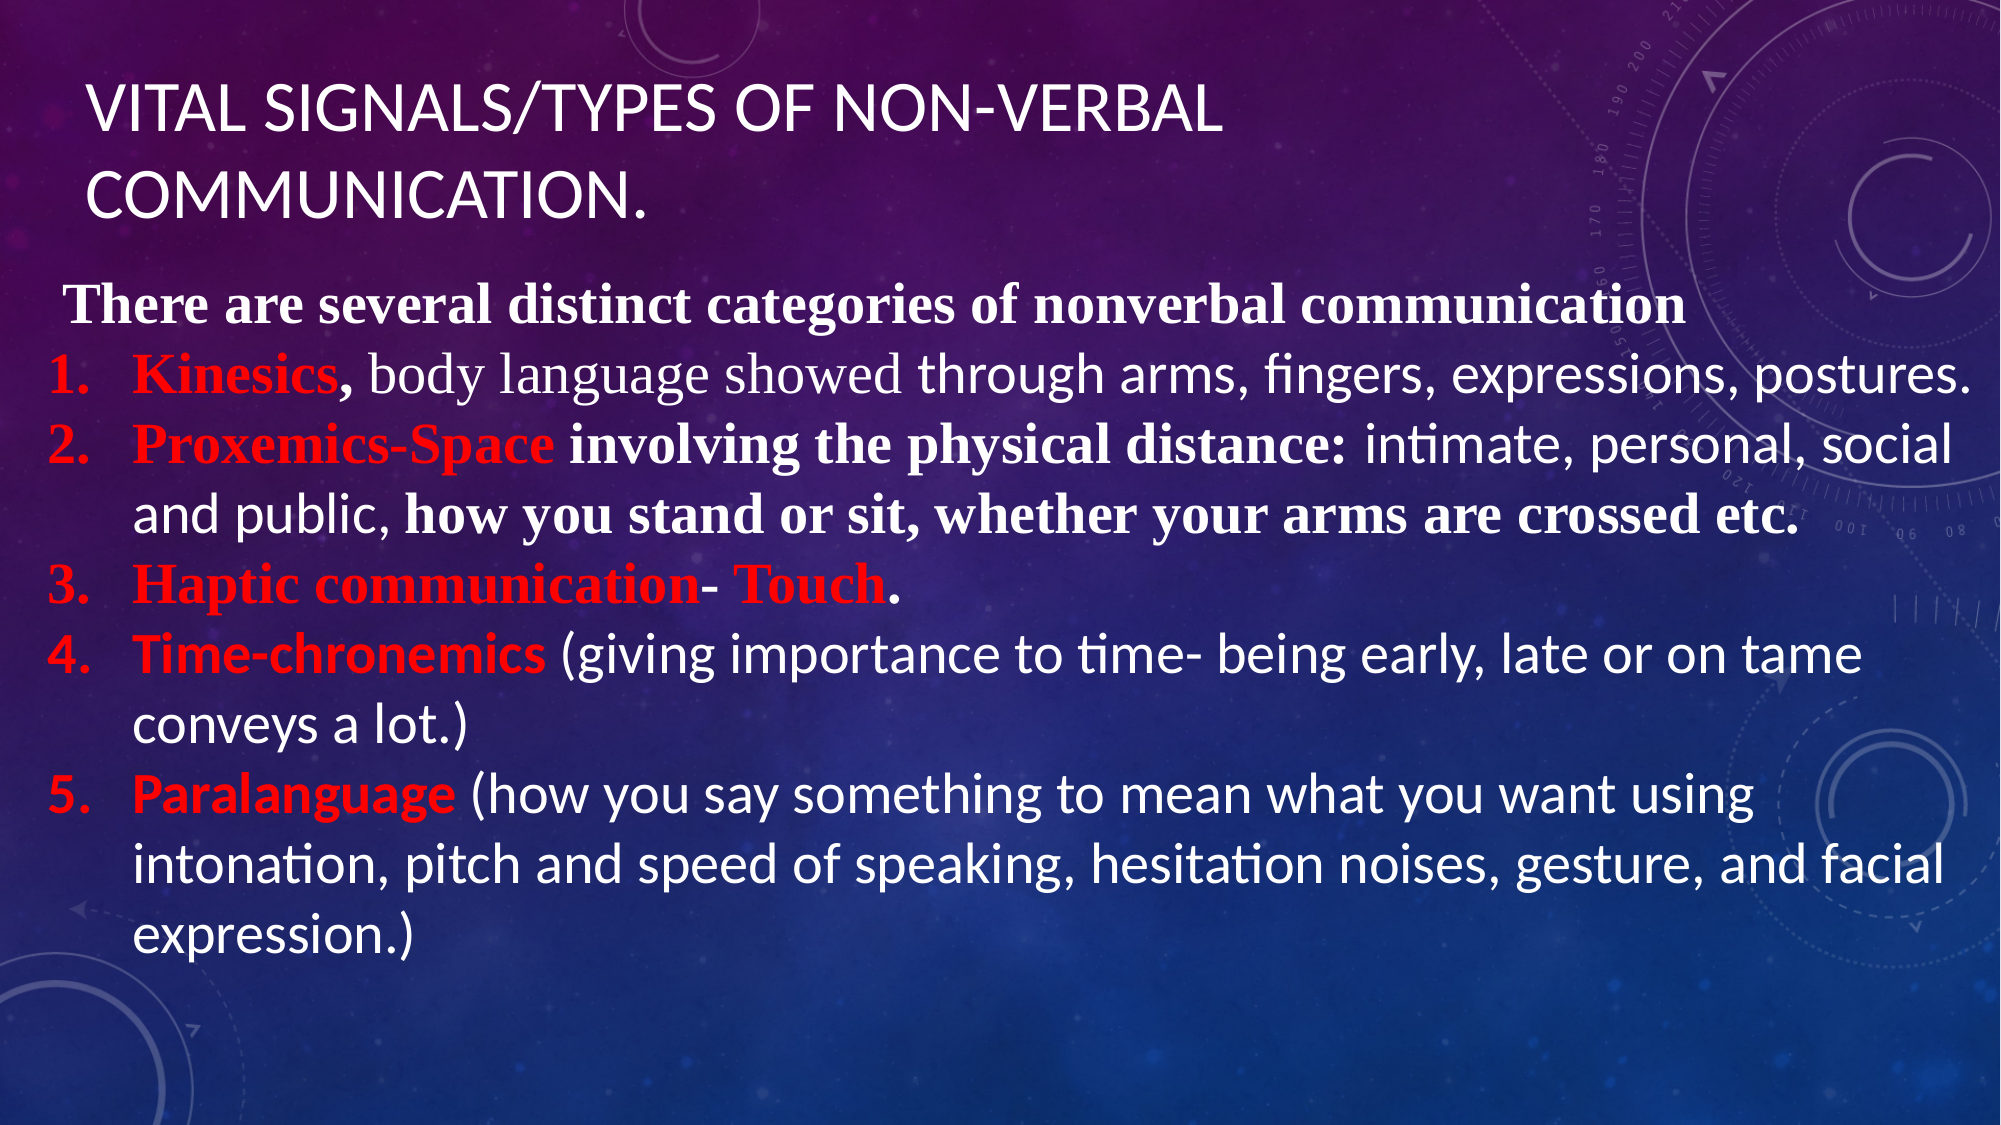

# Vital signals/types of non-verbal communication.
 There are several distinct categories of nonverbal communication
Kinesics, body language showed through arms, fingers, expressions, postures.
Proxemics-Space involving the physical distance: intimate, personal, social and public, how you stand or sit, whether your arms are crossed etc.
Haptic communication- Touch.
Time-chronemics (giving importance to time- being early, late or on tame conveys a lot.)
Paralanguage (how you say something to mean what you want using intonation, pitch and speed of speaking, hesitation noises, gesture, and facial expression.)